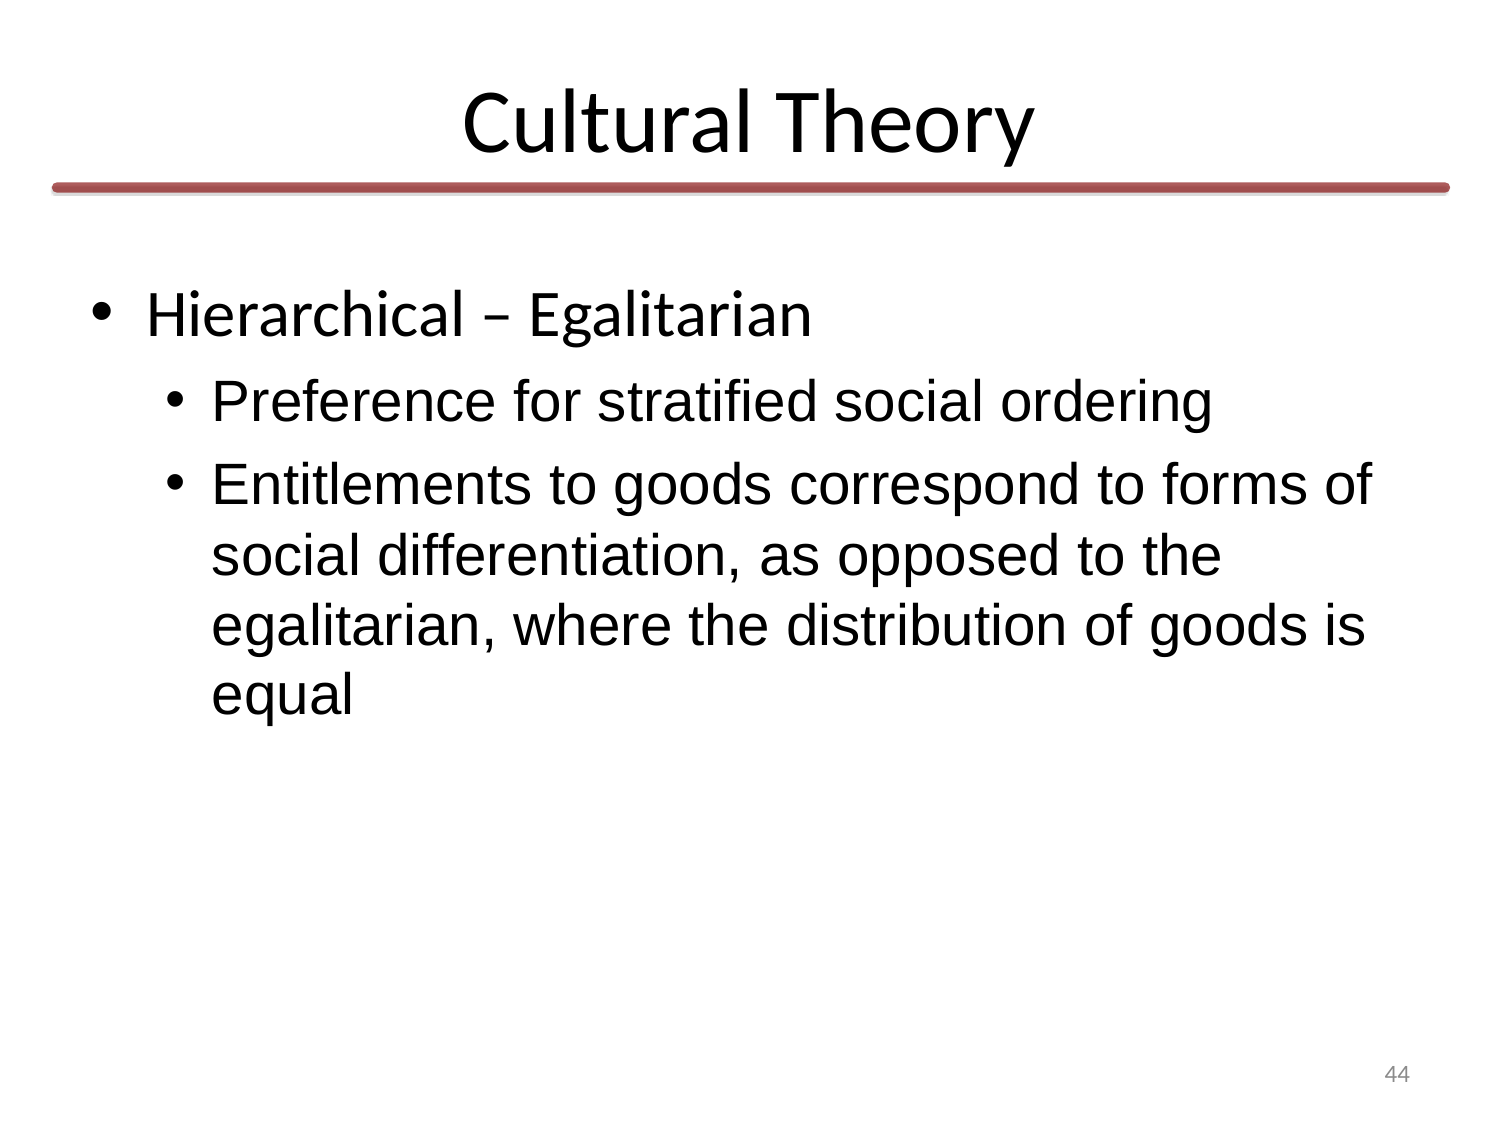

# Cultural Theory
Hierarchical – Egalitarian
Preference for stratified social ordering
Entitlements to goods correspond to forms of social differentiation, as opposed to the egalitarian, where the distribution of goods is equal

44